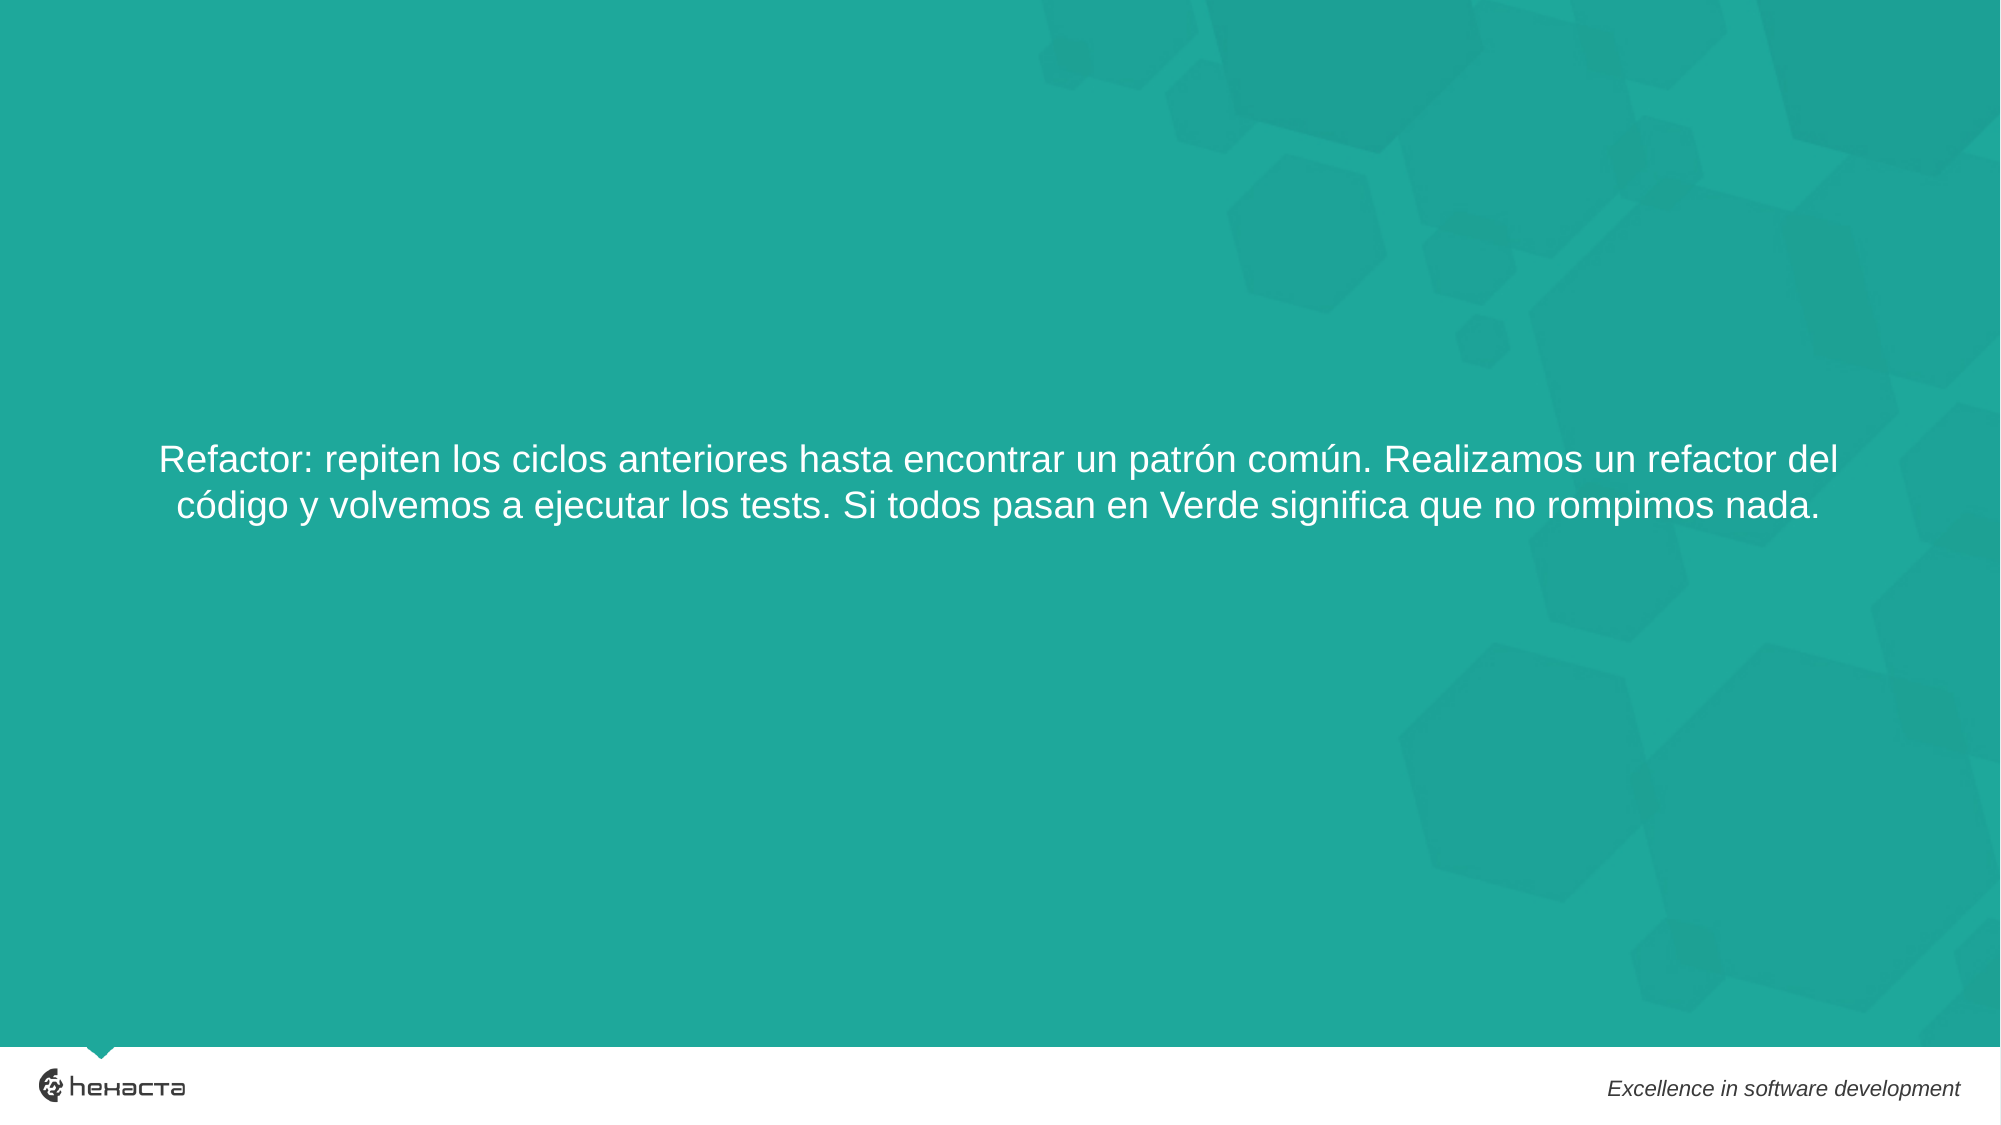

# Refactor: repiten los ciclos anteriores hasta encontrar un patrón común. Realizamos un refactor del código y volvemos a ejecutar los tests. Si todos pasan en Verde significa que no rompimos nada.